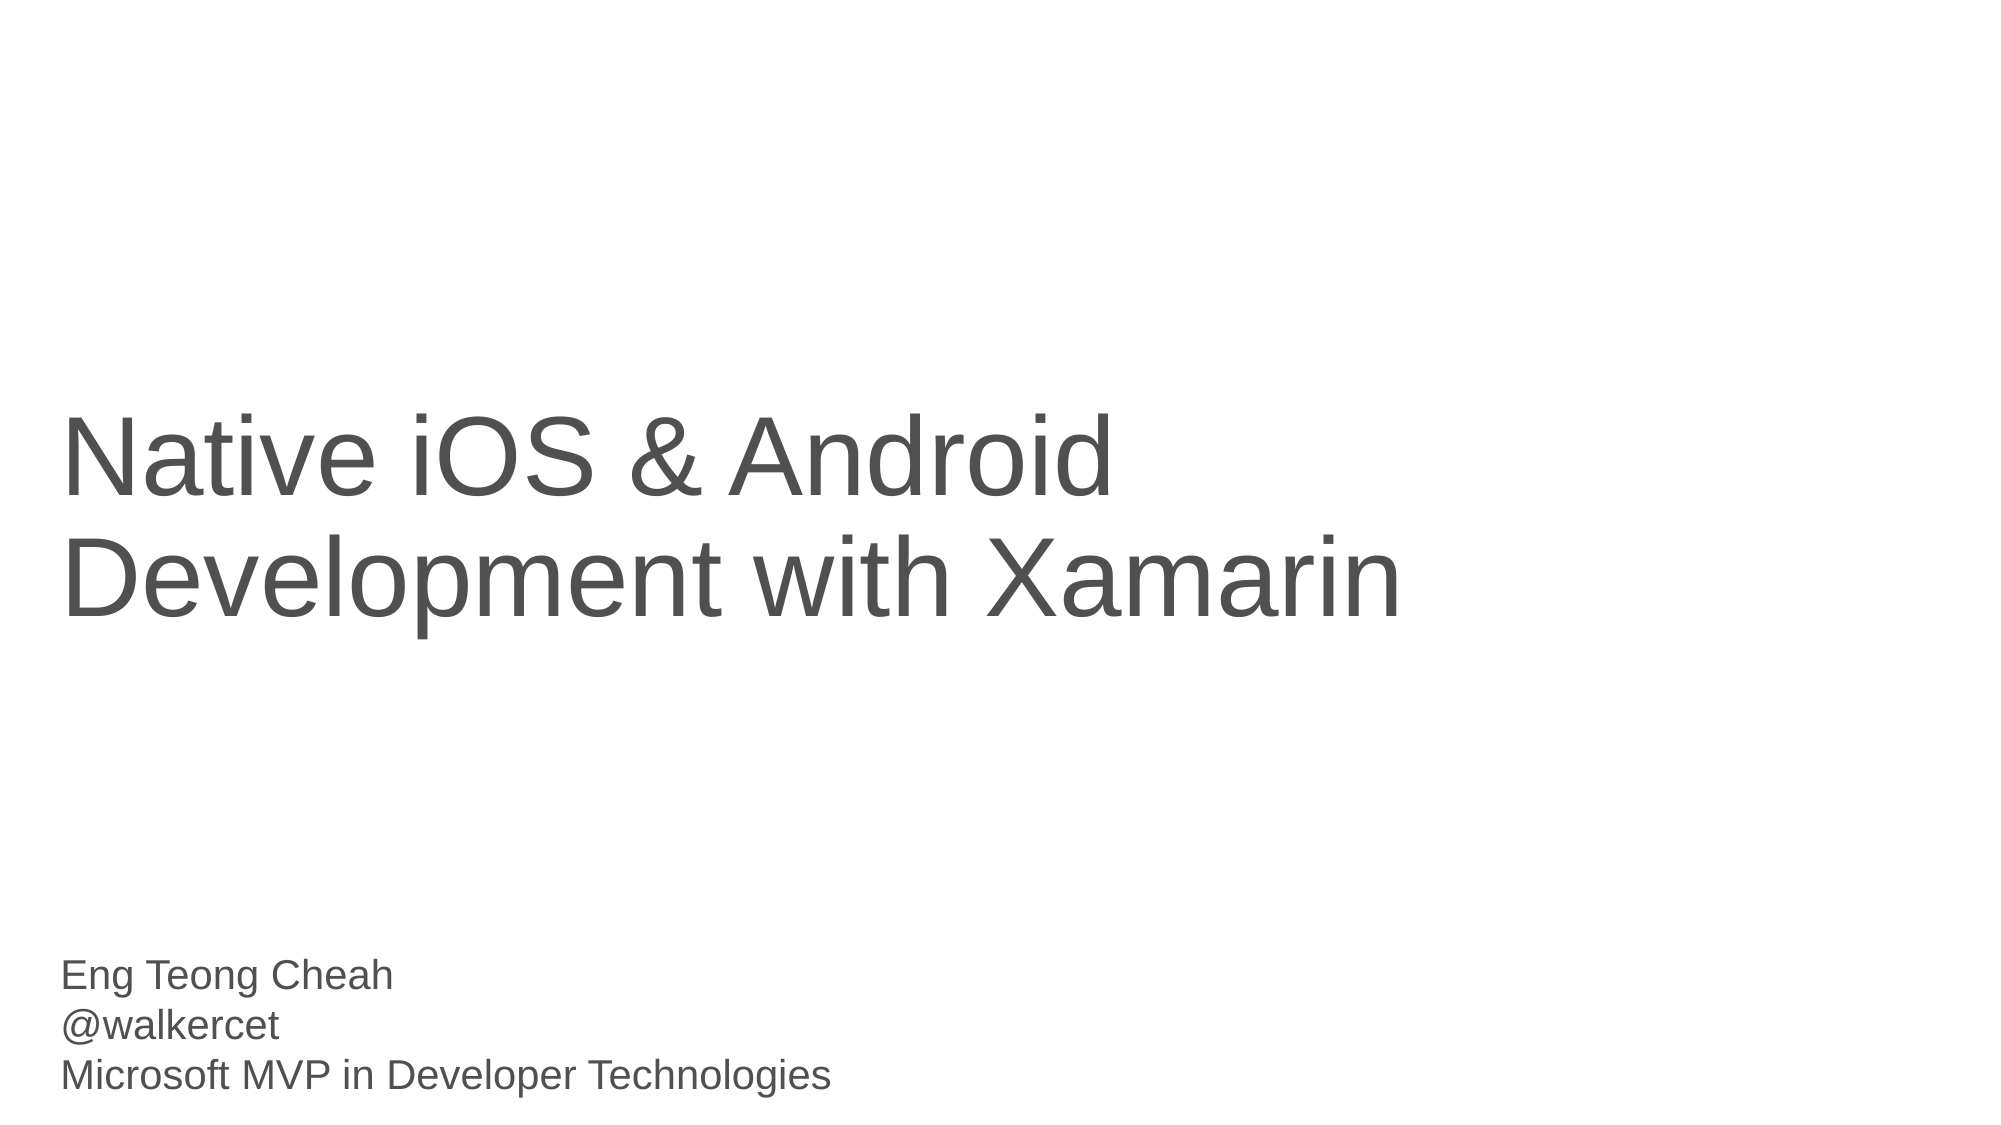

Native iOS & Android
Development with Xamarin
Eng Teong Cheah
@walkercet
Microsoft MVP in Developer Technologies